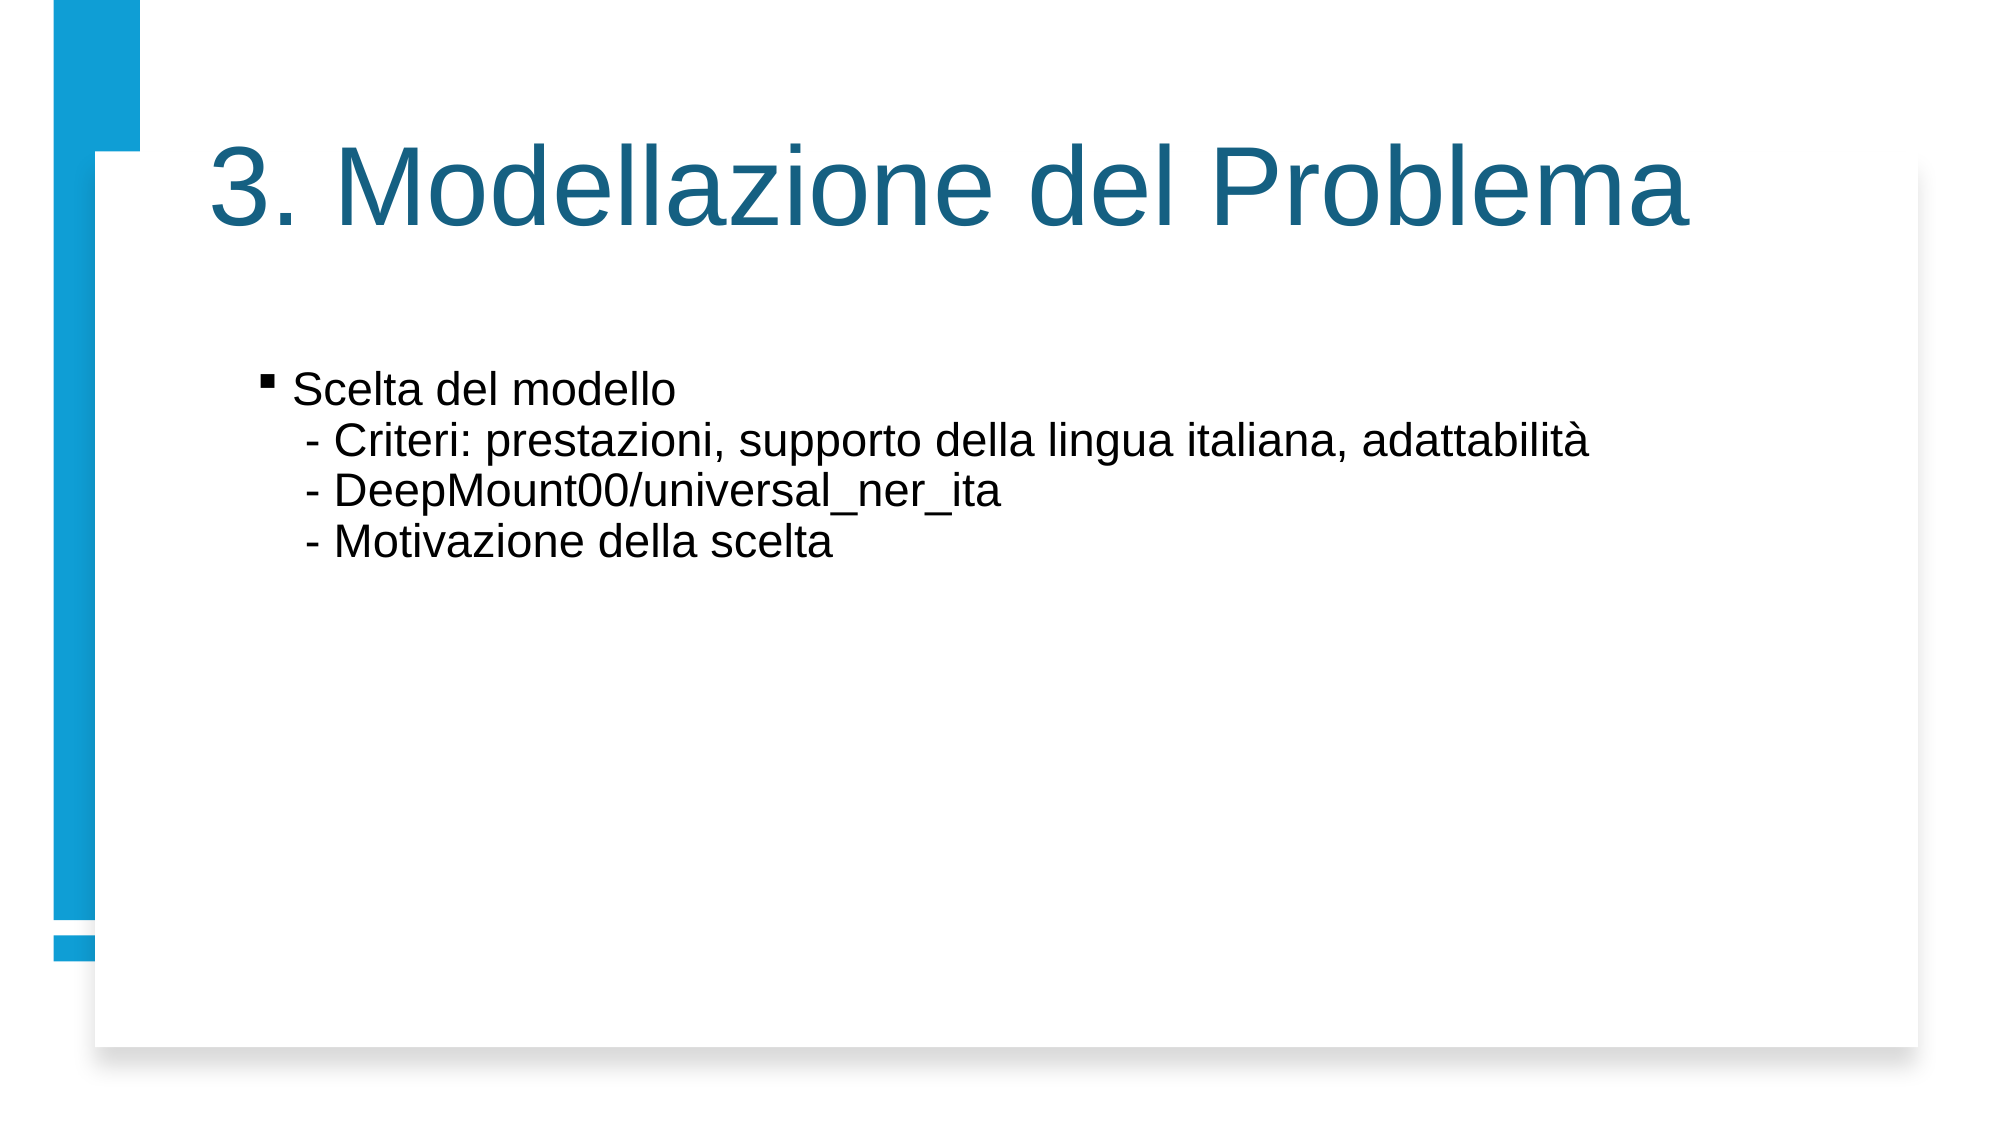

# 3. Modellazione del Problema

Scelta del modello
 - Criteri: prestazioni, supporto della lingua italiana, adattabilità
 - DeepMount00/universal_ner_ita
 - Motivazione della scelta